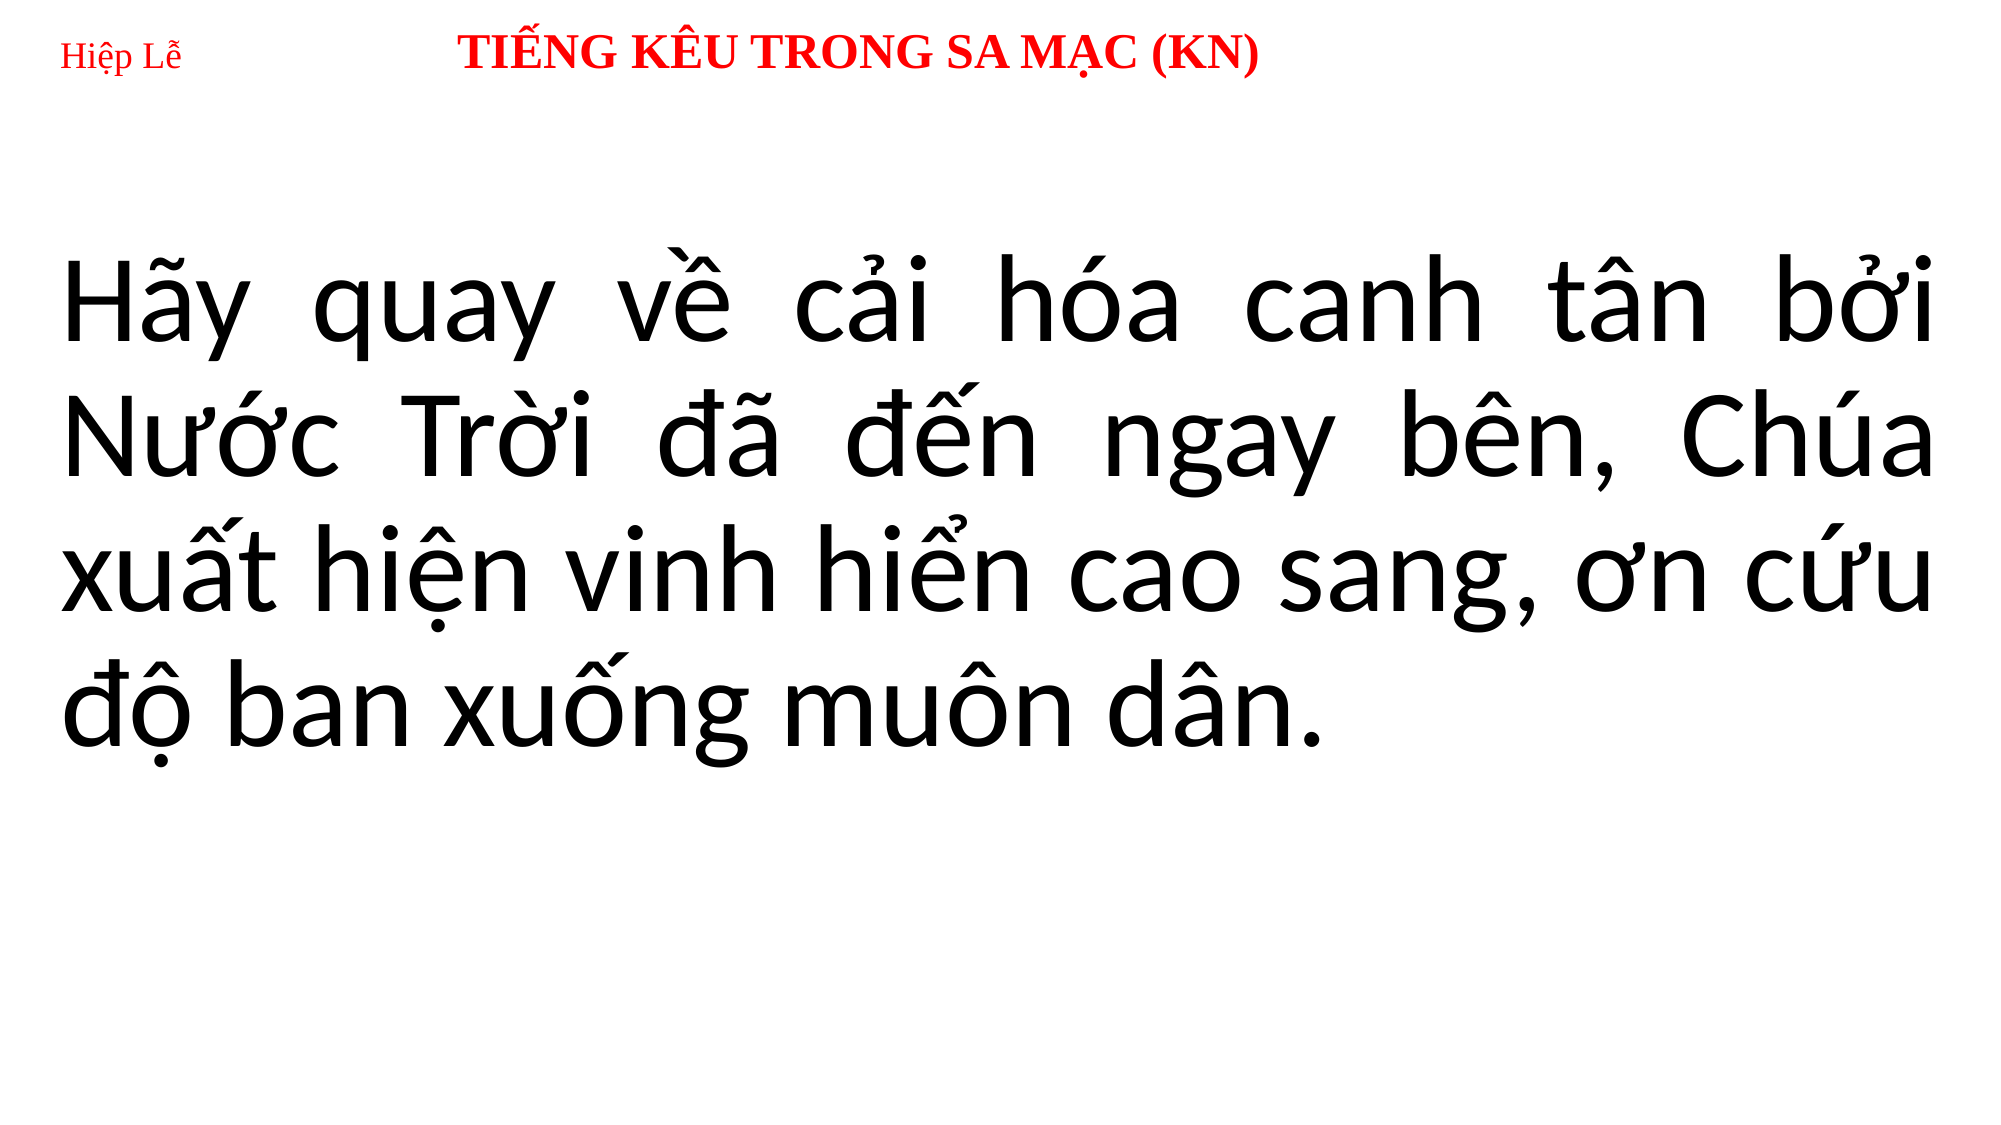

# Hiệp Lễ                             TIẾNG KÊU TRONG SA MẠC (KN)
Hãy quay về cải hóa canh tân bởi Nước Trời đã đến ngay bên, Chúa xuất hiện vinh hiển cao sang, ơn cứu độ ban xuống muôn dân.